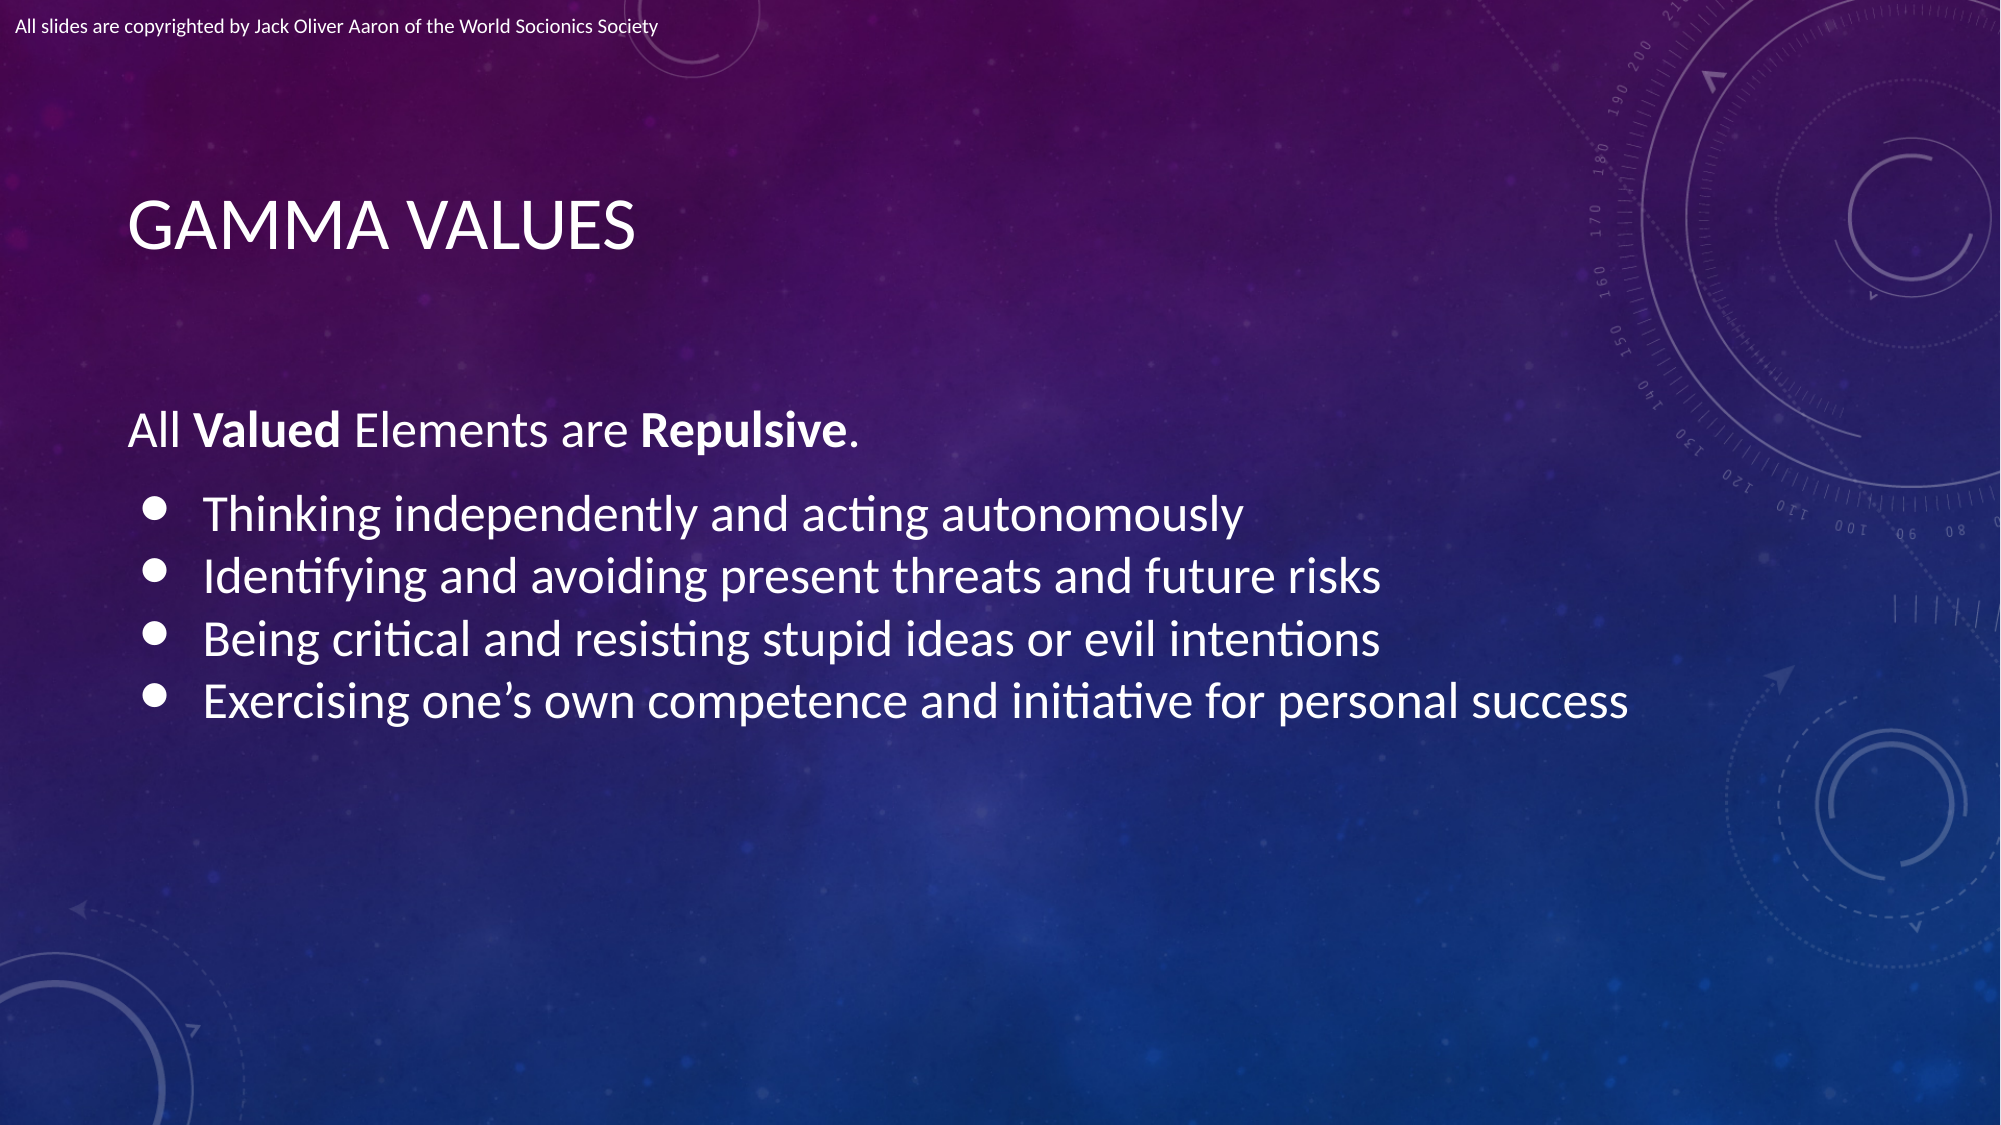

All slides are copyrighted by Jack Oliver Aaron of the World Socionics Society
# GAMMA VALUES
All Valued Elements are Repulsive.
Thinking independently and acting autonomously
Identifying and avoiding present threats and future risks
Being critical and resisting stupid ideas or evil intentions
Exercising one’s own competence and initiative for personal success